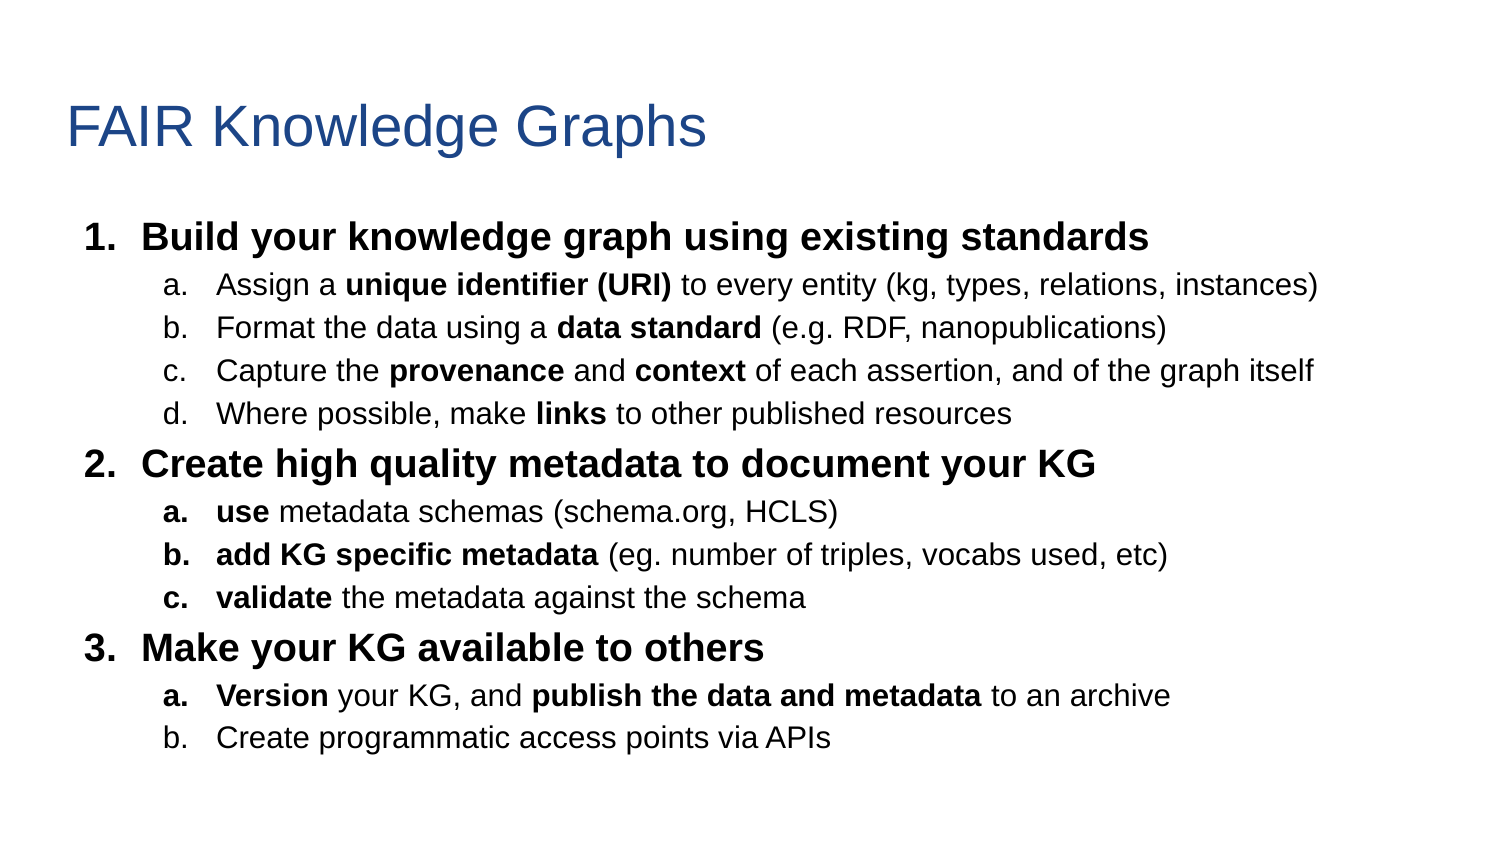

# FAIR Knowledge Graphs
Build your knowledge graph using existing standards
Assign a unique identifier (URI) to every entity (kg, types, relations, instances)
Format the data using a data standard (e.g. RDF, nanopublications)
Capture the provenance and context of each assertion, and of the graph itself
Where possible, make links to other published resources
Create high quality metadata to document your KG
use metadata schemas (schema.org, HCLS)
add KG specific metadata (eg. number of triples, vocabs used, etc)
validate the metadata against the schema
Make your KG available to others
Version your KG, and publish the data and metadata to an archive
Create programmatic access points via APIs